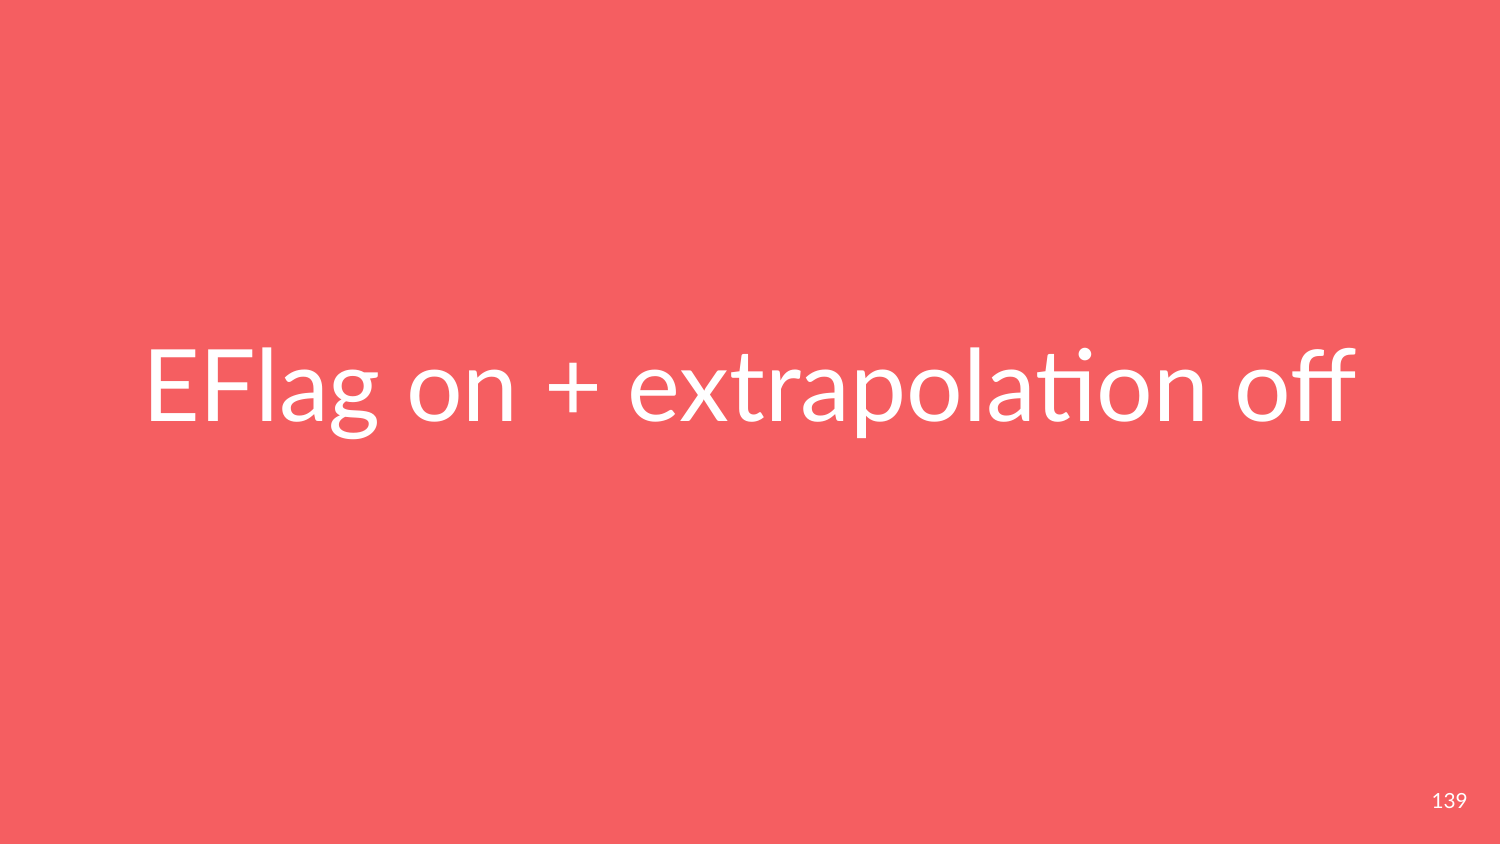

# EFlag on + extrapolation off
139